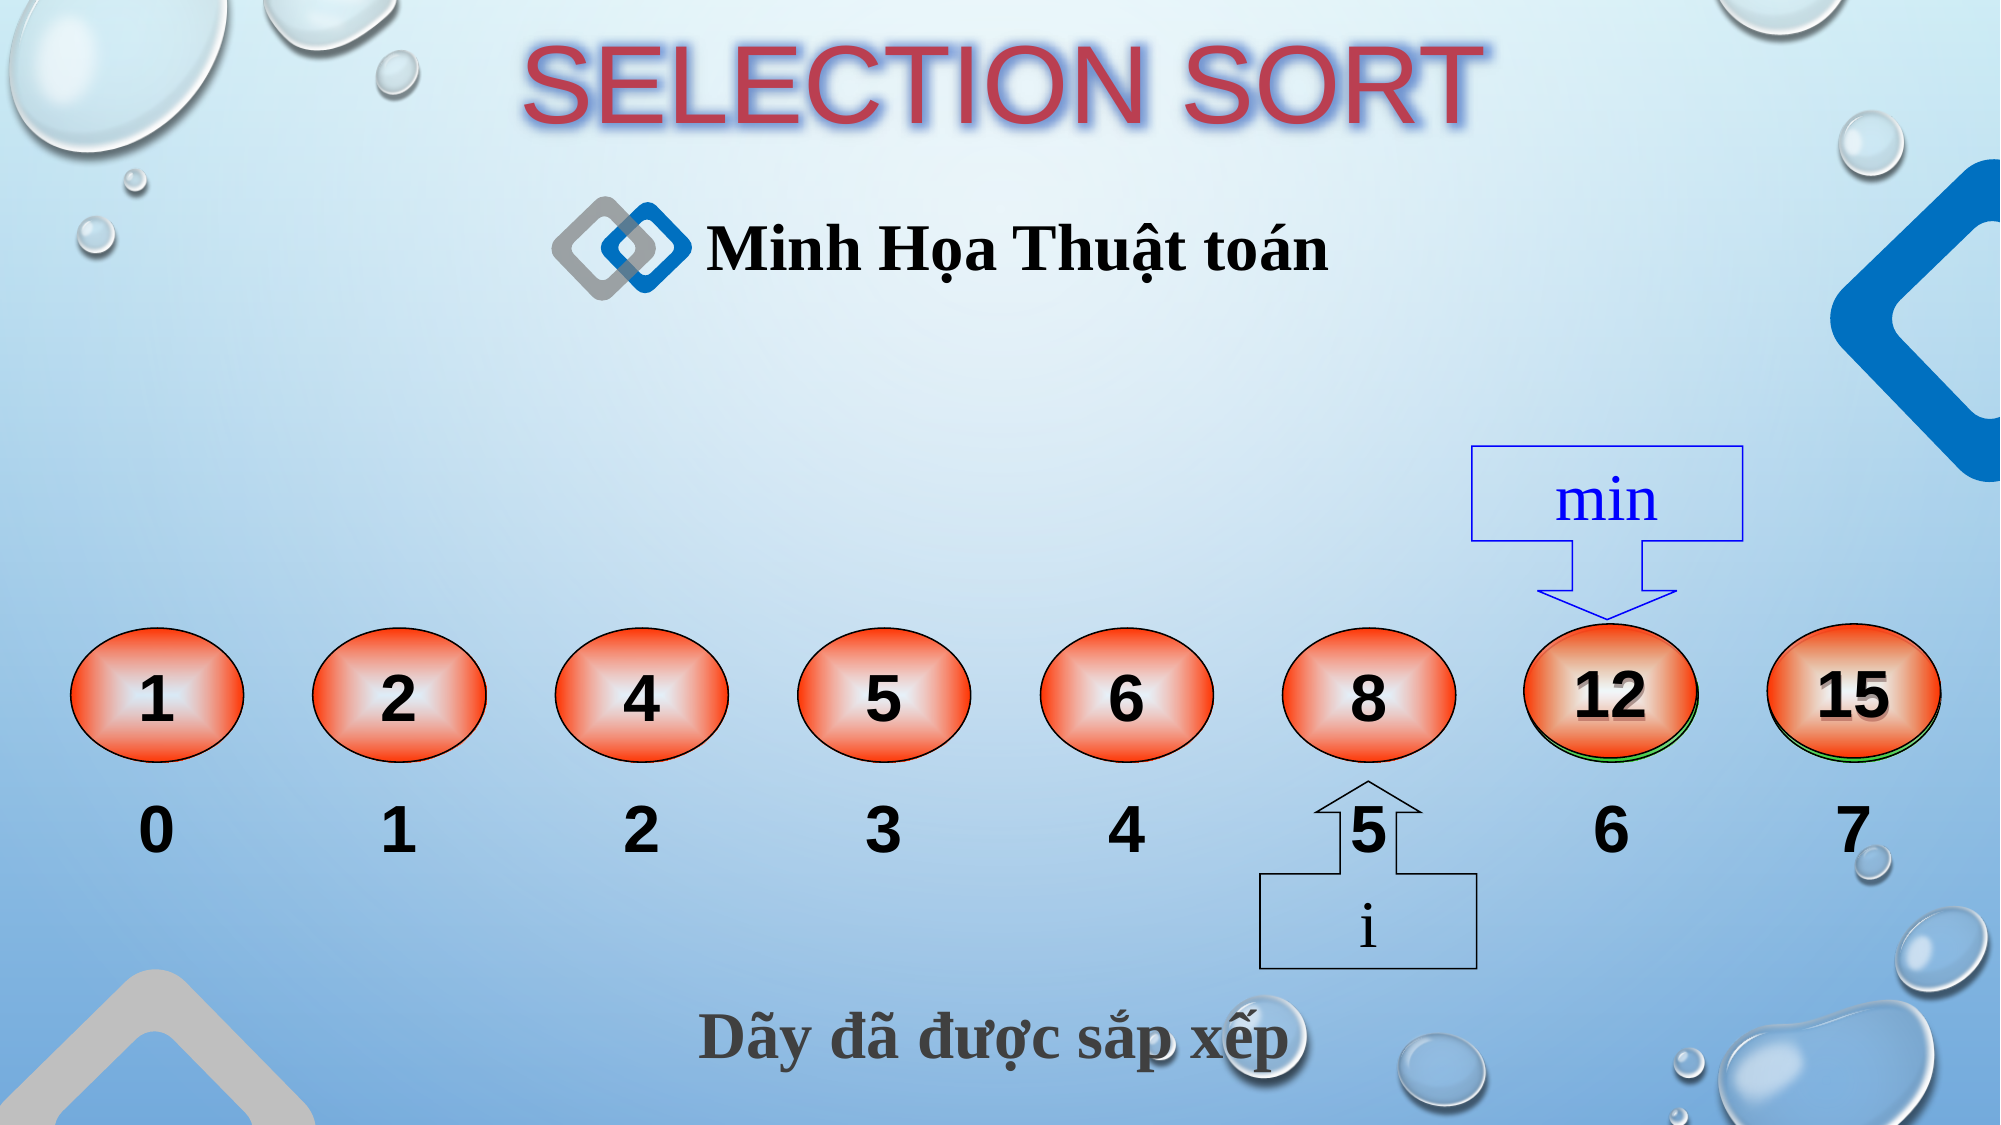

SELECTION SORT

Minh Họa Thuật toán

min
12
15
1
2
4
5
6
8
12
15
0
1
2
3
4
5
6
7
i
Dãy đã được sắp xếp